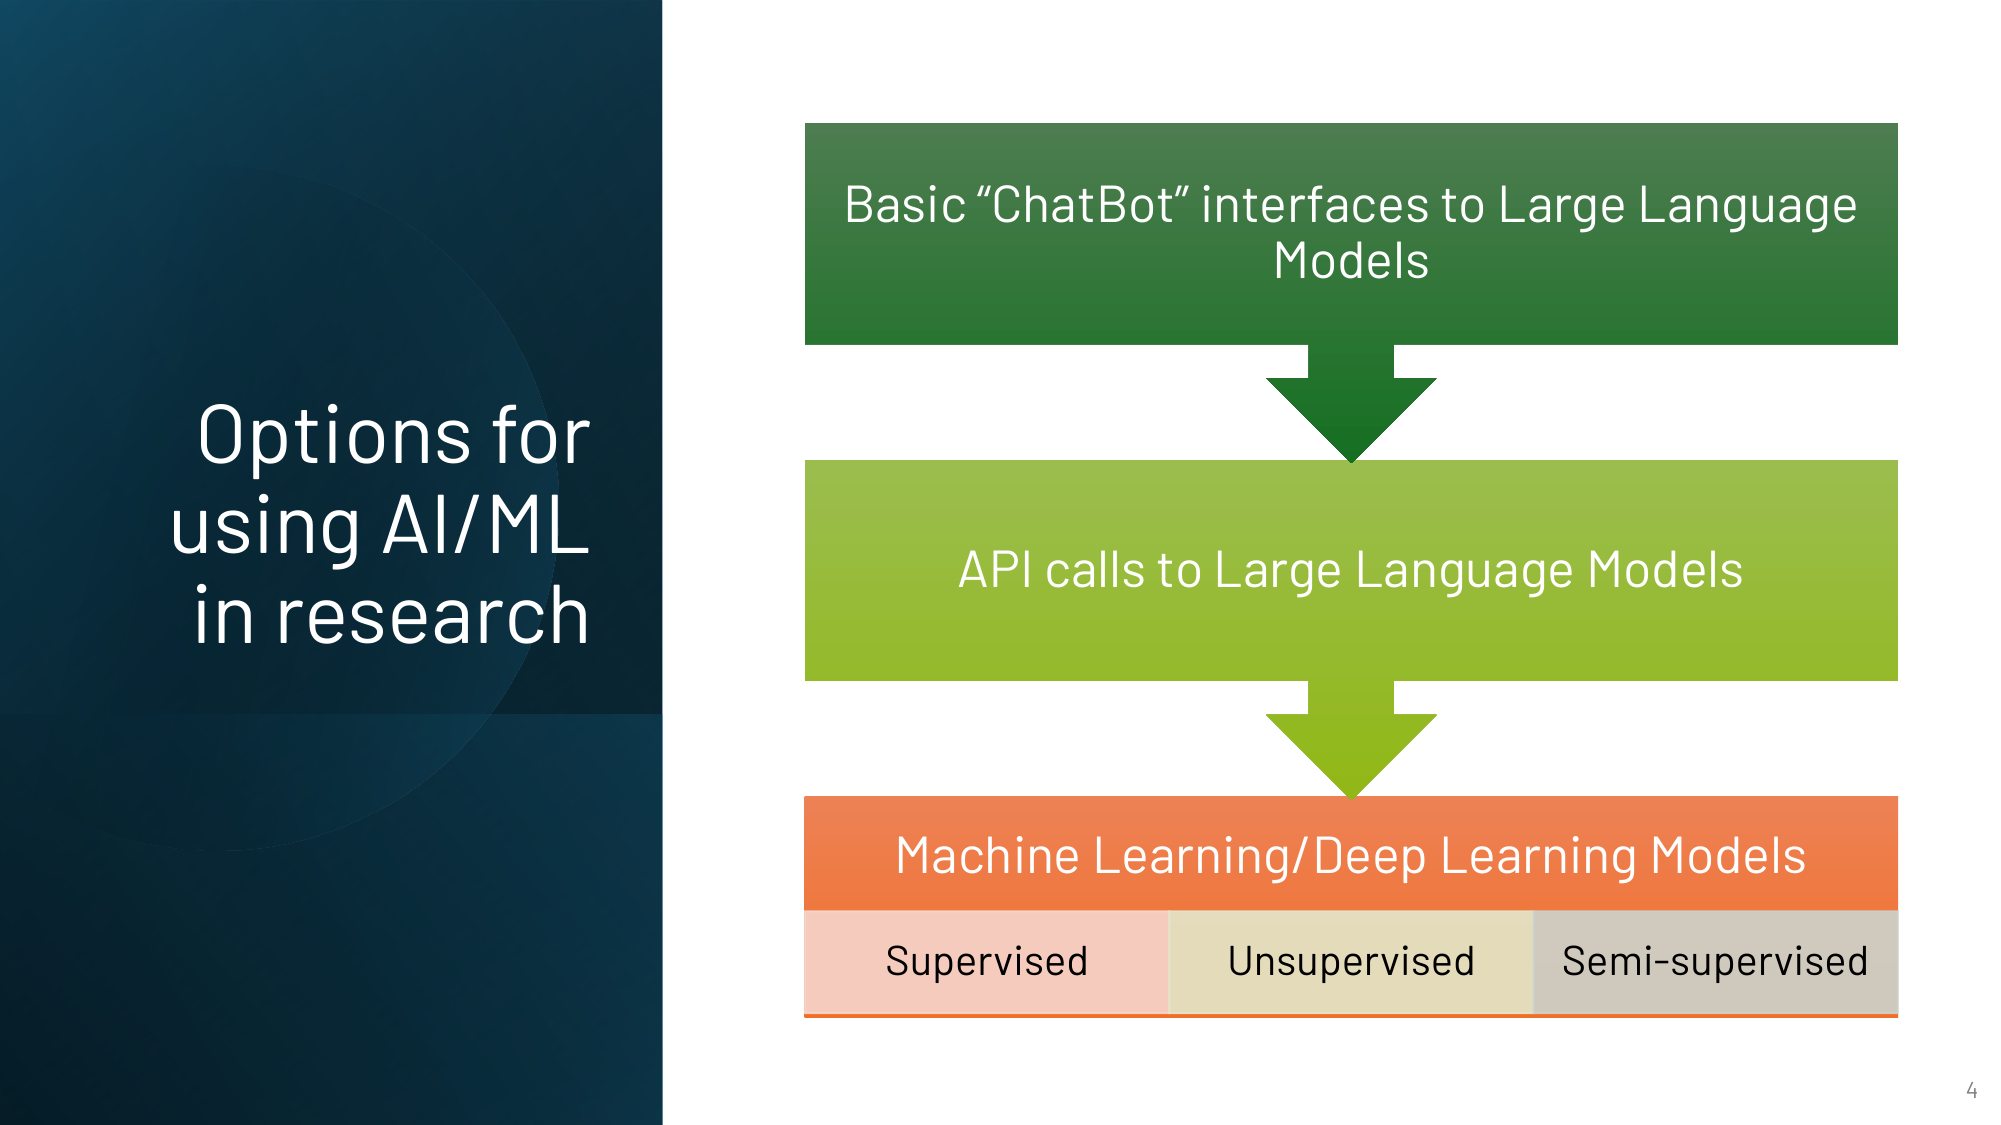

Machine Learning/Deep Learning Models
Supervised
Unsupervised
Semi-supervised
API calls to Large Language Models
Basic “ChatBot” interfaces to Large Language Models

# Options for using AI/ML in research

4